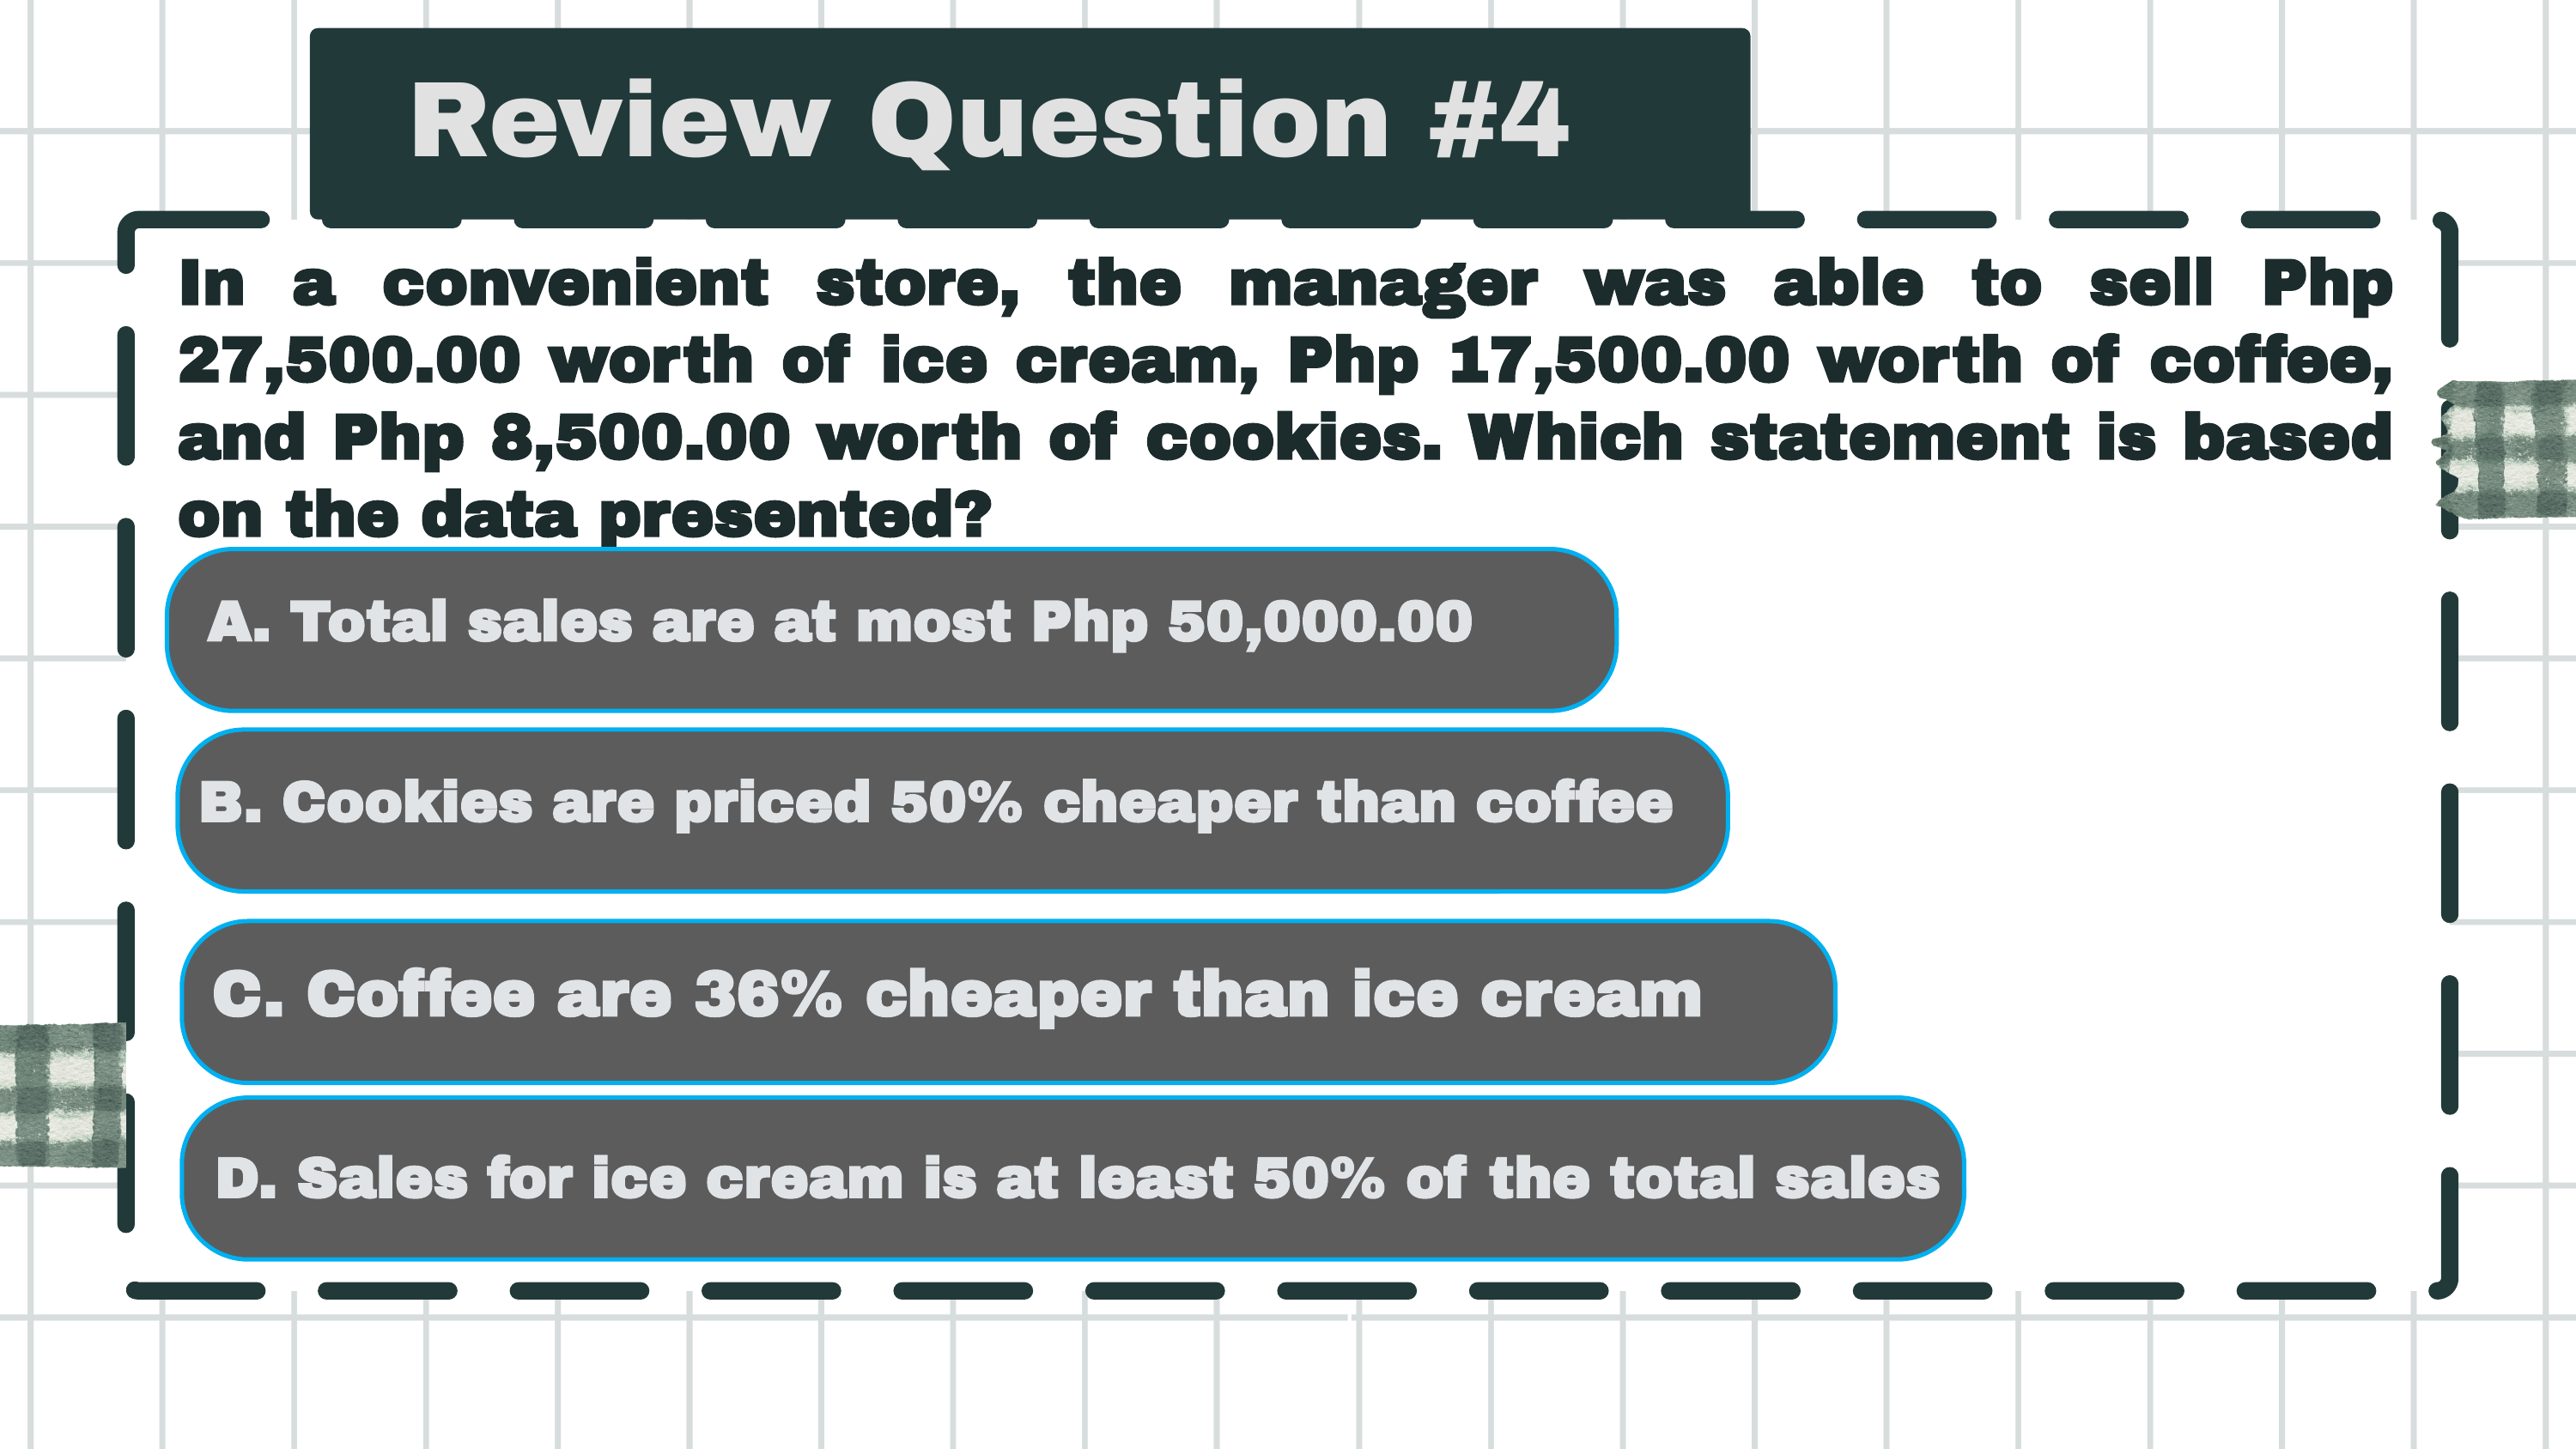

Review Question #4

In a convenient store, the manager was able to sell Php 27,500.00 worth of ice cream, Php 17,500.00 worth of coffee, and Php 8,500.00 worth of cookies. Which statement is based on the data presented?

A. Total sales are at most Php 50,000.00

B. Cookies are priced 50% cheaper than coffee

%

C. Coffee are 36% cheaper than ice cream

%

D. Sales for ice cream is at least 50% of the total sales

%